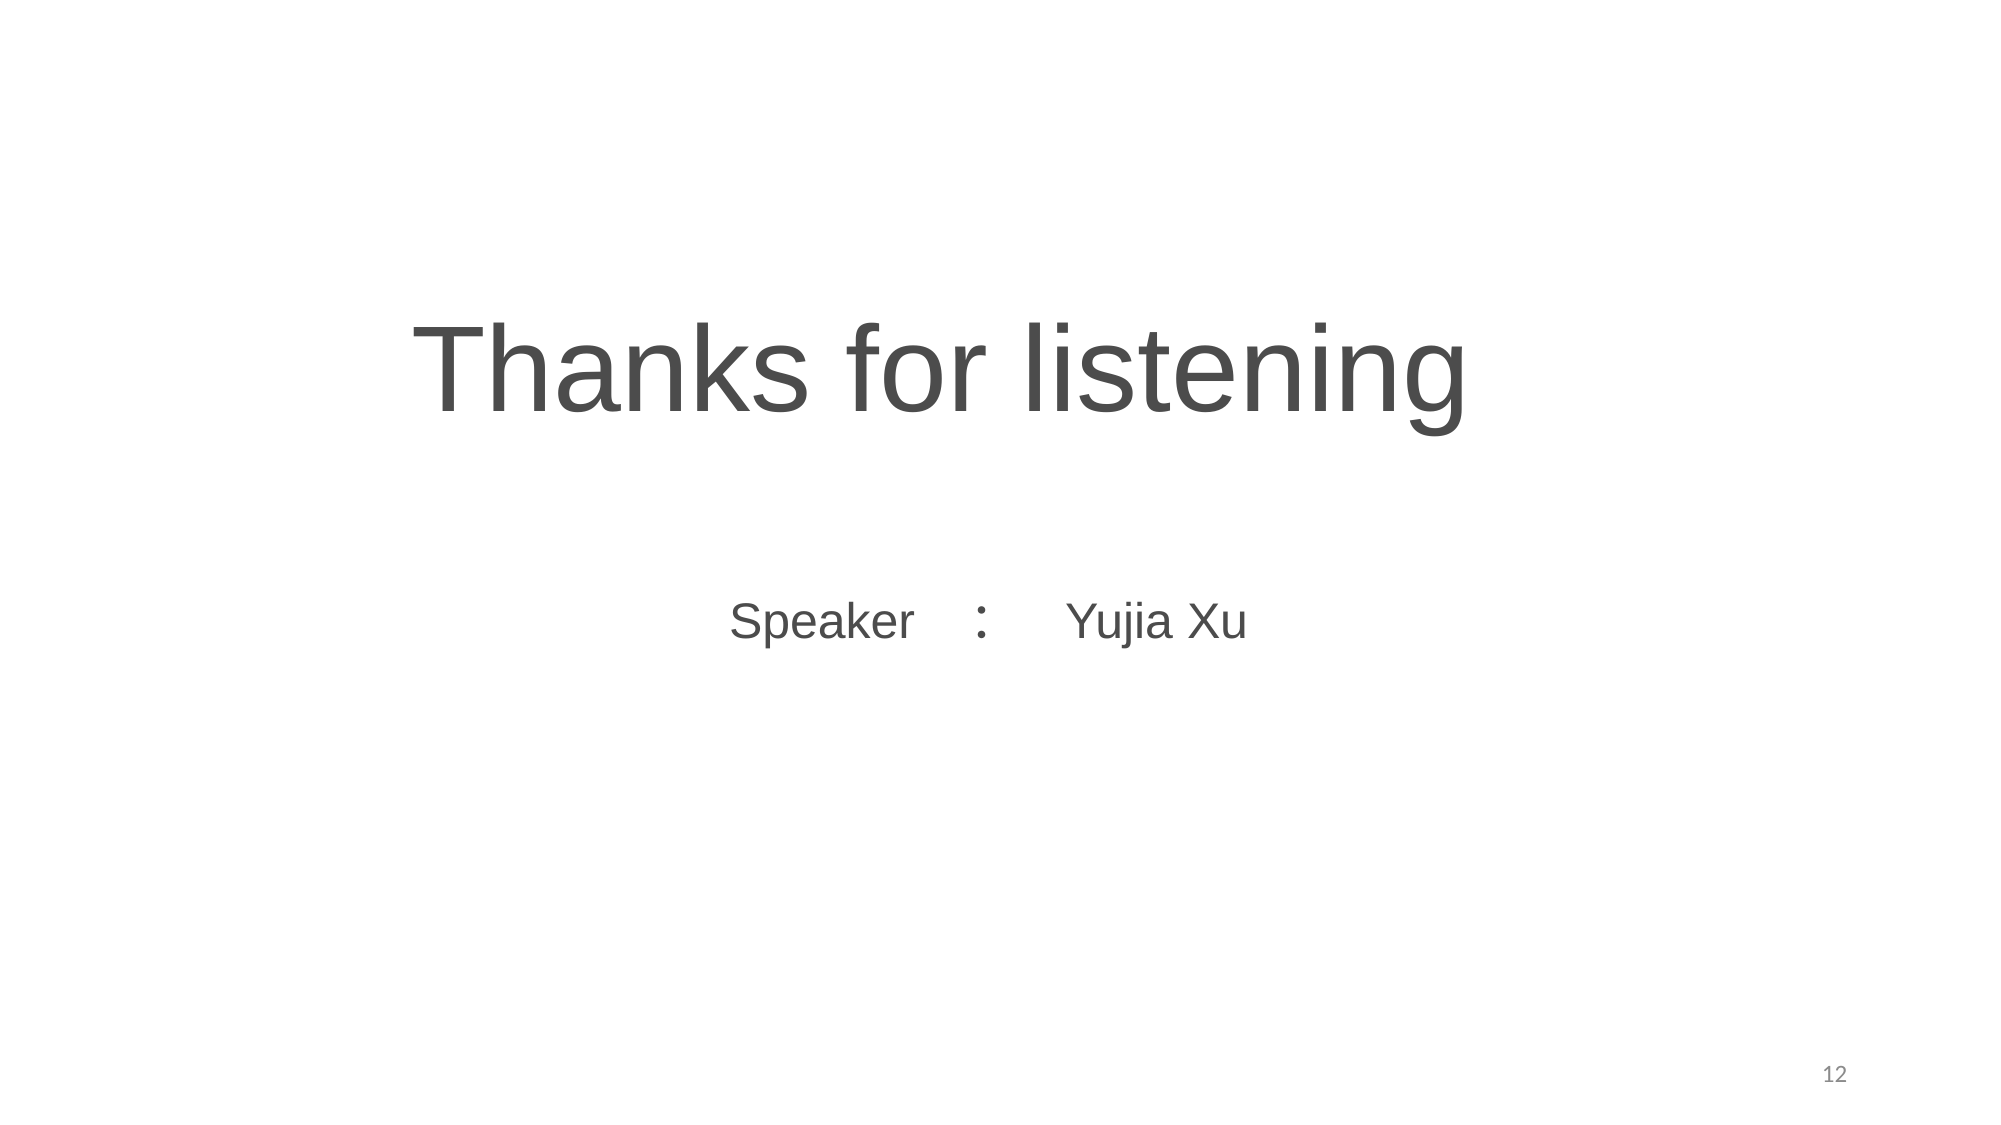

Thanks for listening
Speaker   ：   Yujia Xu

12